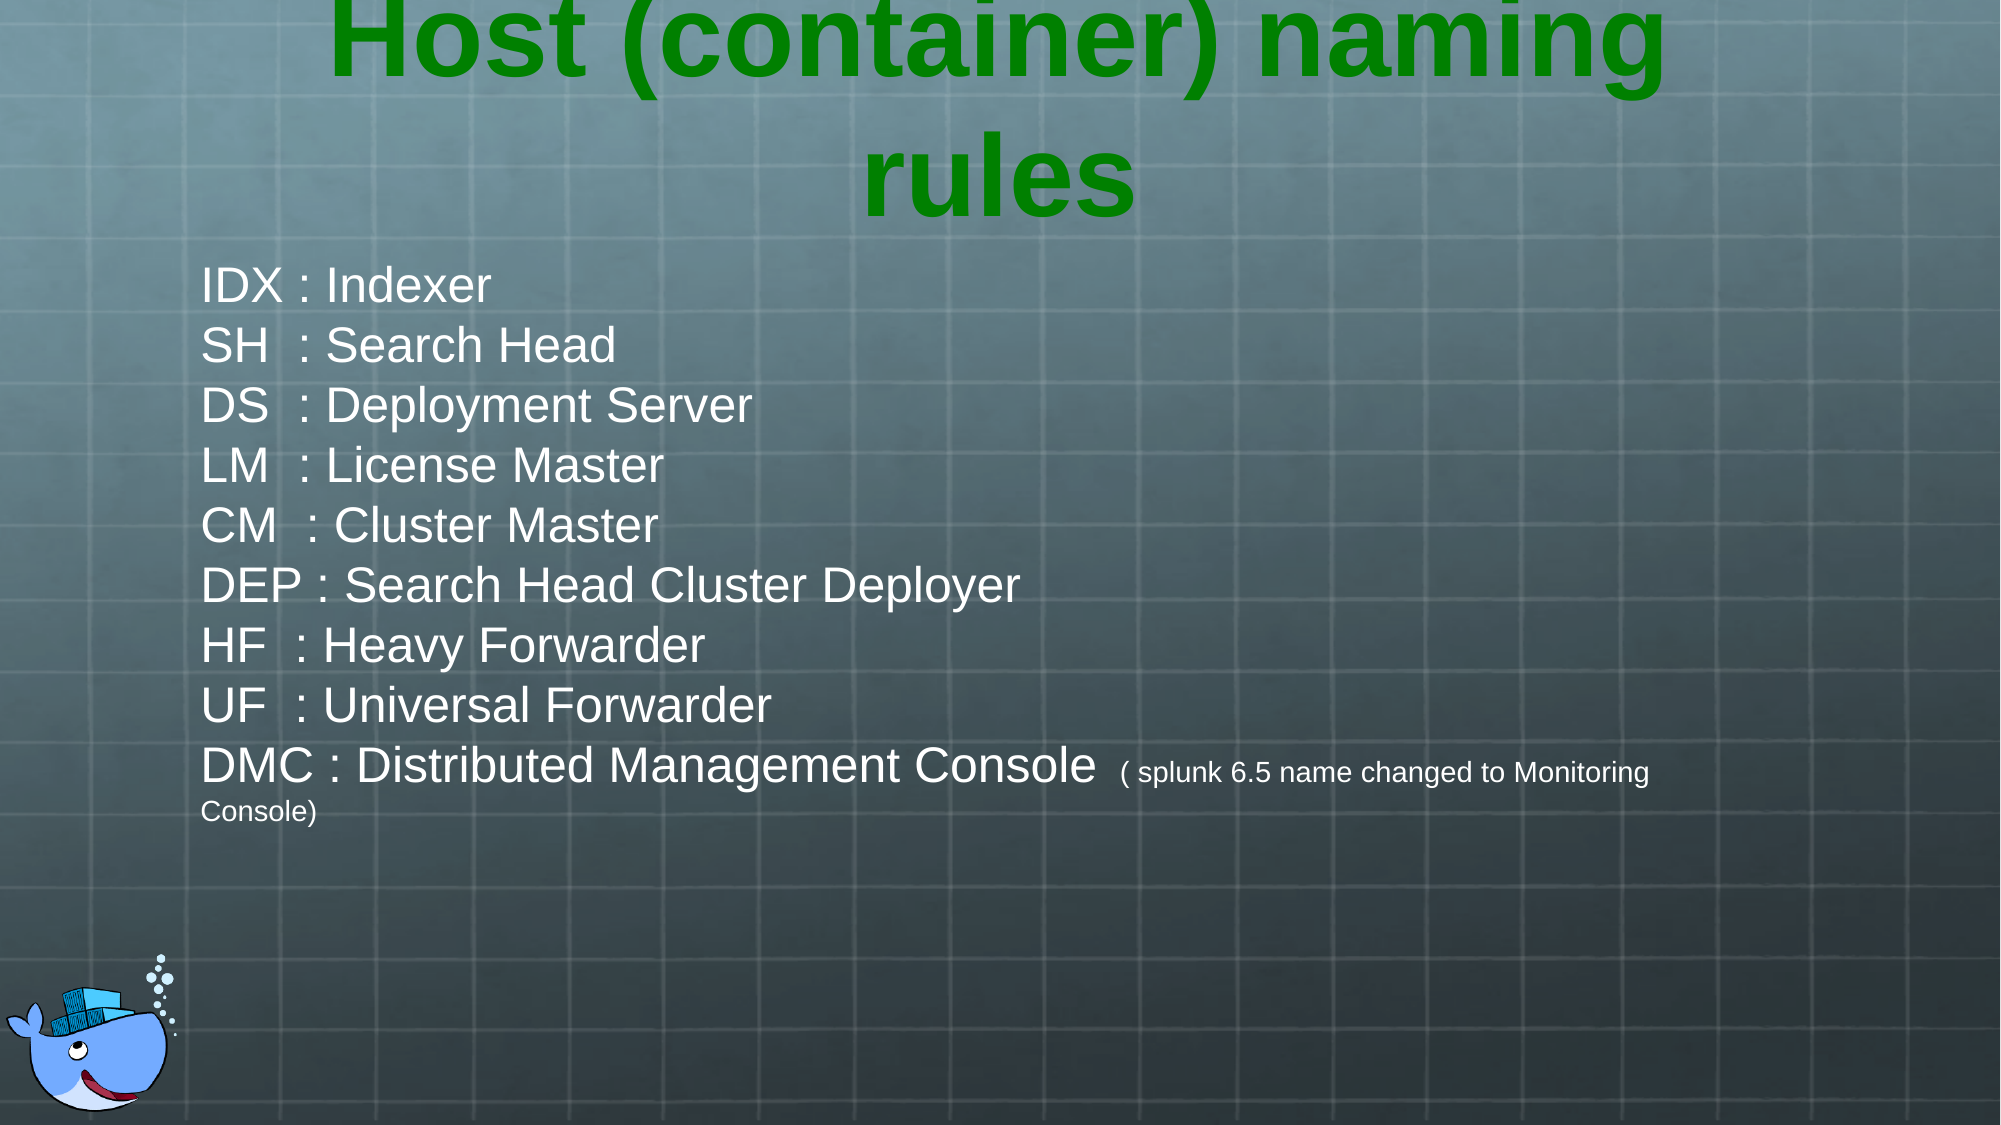

# Host (container) naming rules
IDX : Indexer
SH  : Search Head
DS  : Deployment Server
LM  : License Master
CM  : Cluster Master
DEP : Search Head Cluster Deployer
HF  : Heavy Forwarder
UF  : Universal Forwarder
DMC : Distributed Management Console  ( splunk 6.5 name changed to Monitoring Console)